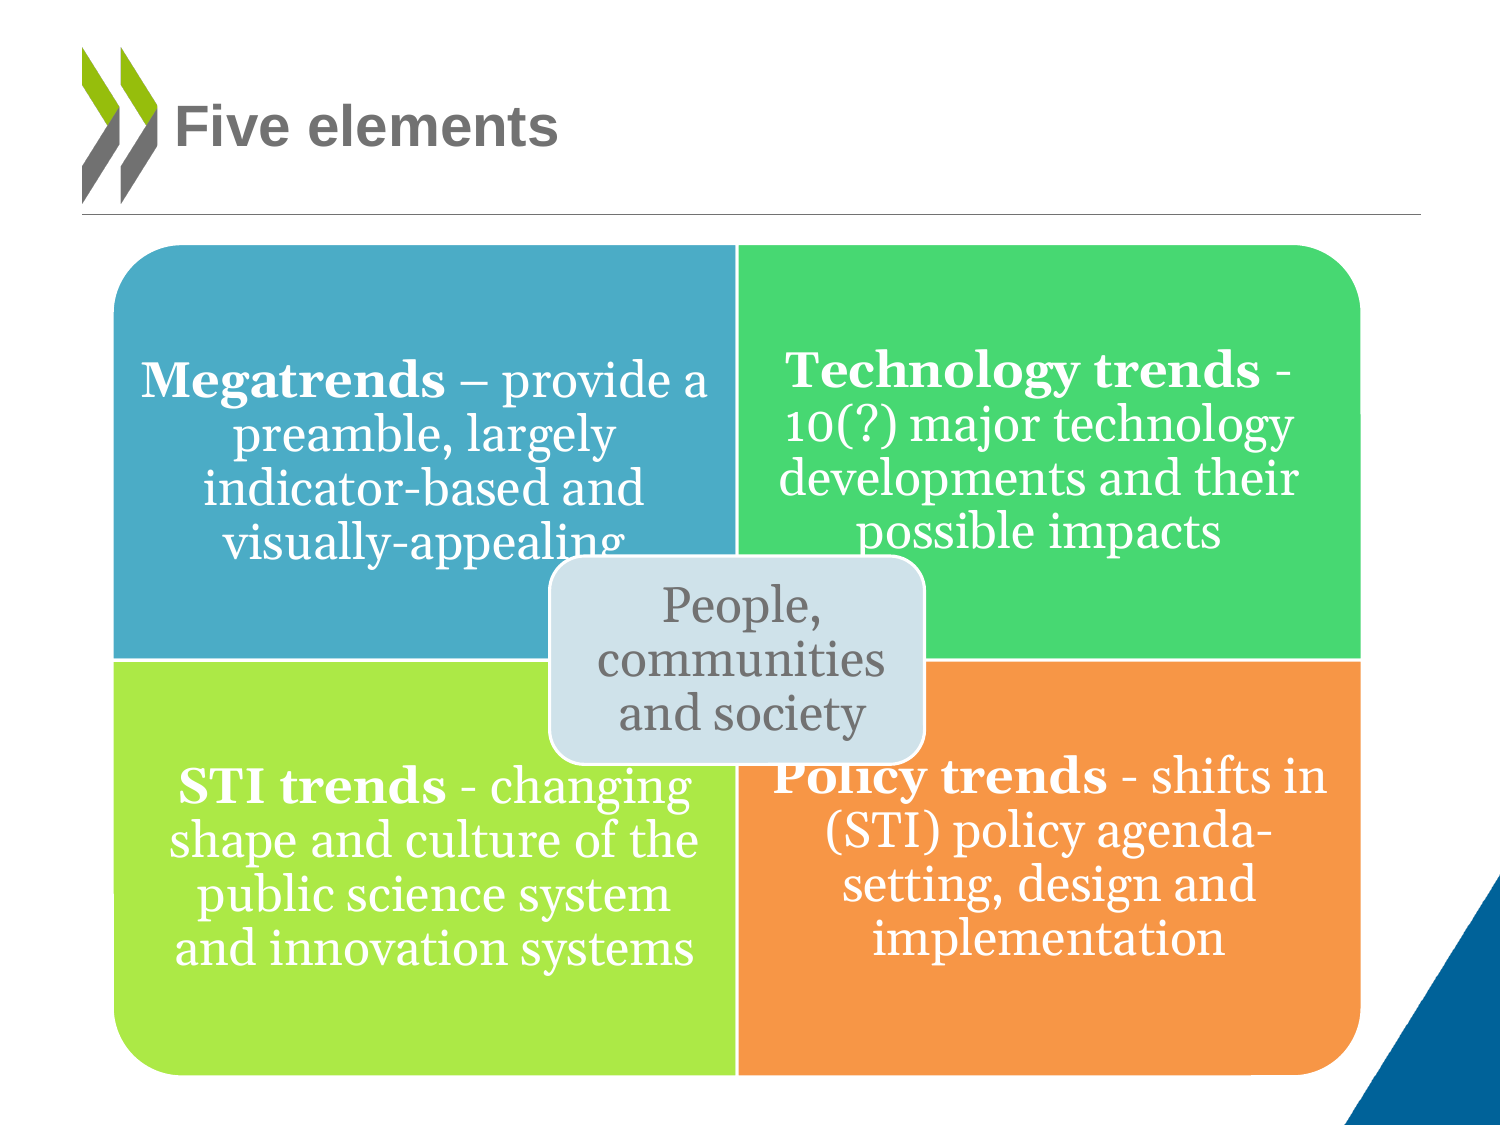

# Five elements
Megatrends – provide a preamble, largely indicator-based and visually-appealing
Technology trends - 10(?) major technology developments and their possible impacts
STI trends - changing shape and culture of the public science system and innovation systems
Policy trends - shifts in (STI) policy agenda-setting, design and implementation
People, communities and society